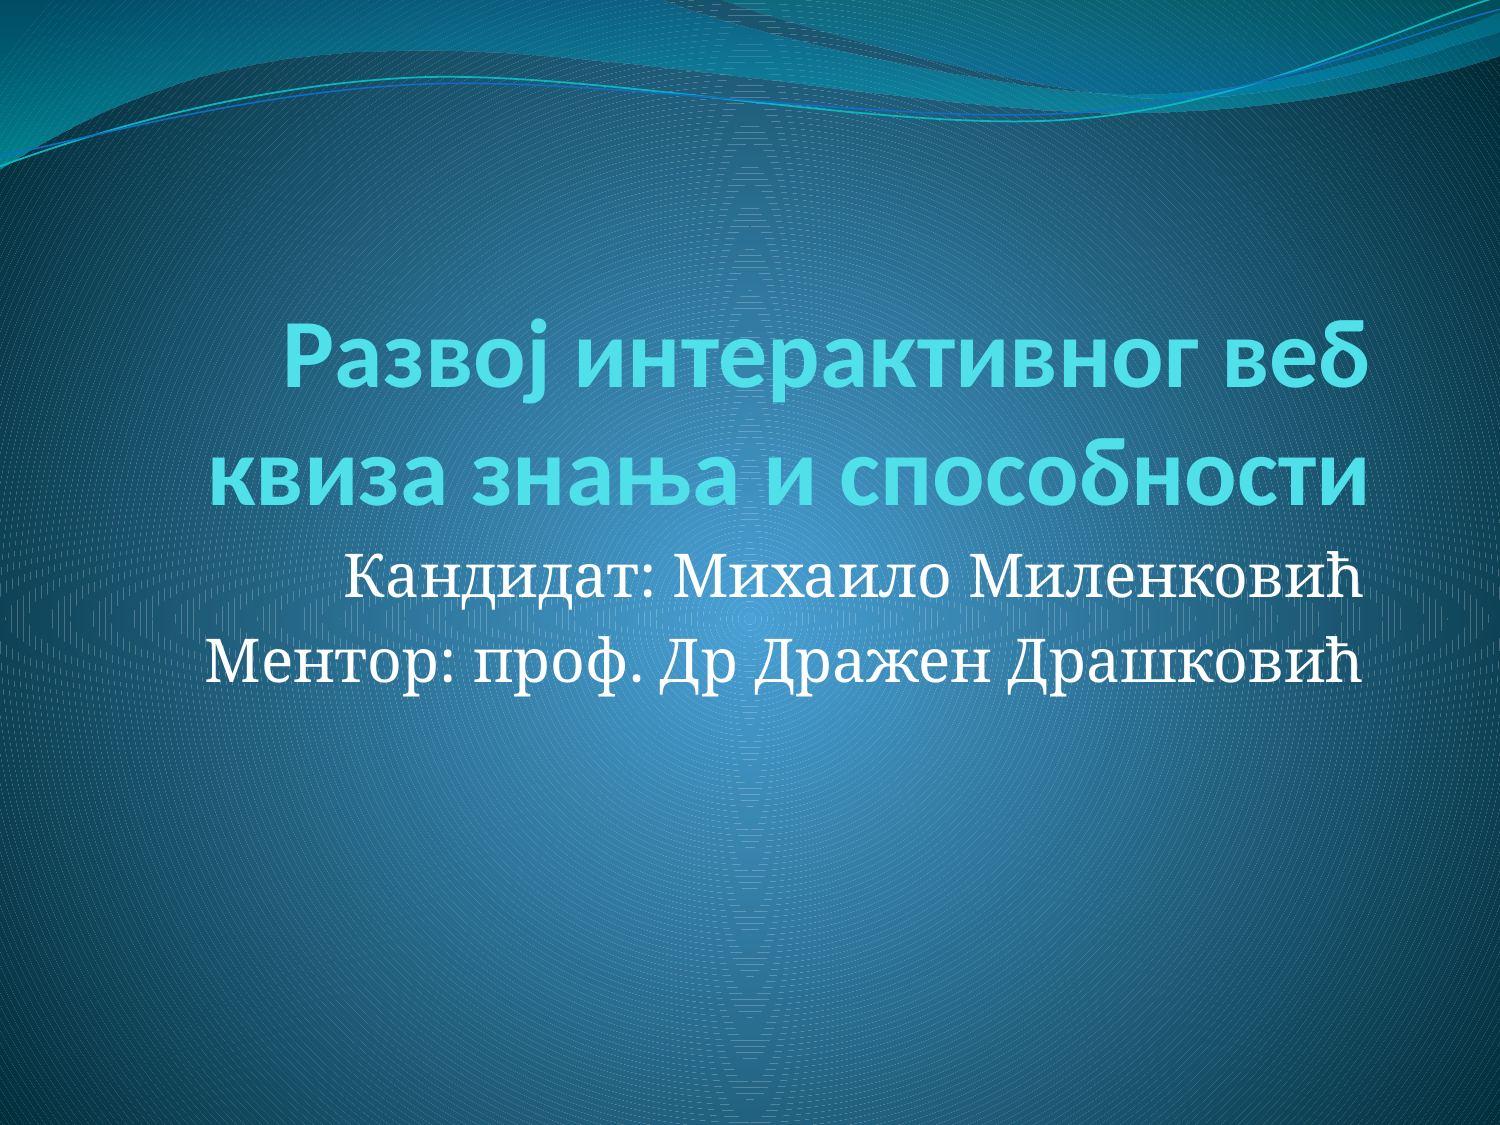

# Развој интерактивног веб квиза знања и способности
Кандидат: Михаило Миленковић
Ментор: проф. Др Дражен Драшковић